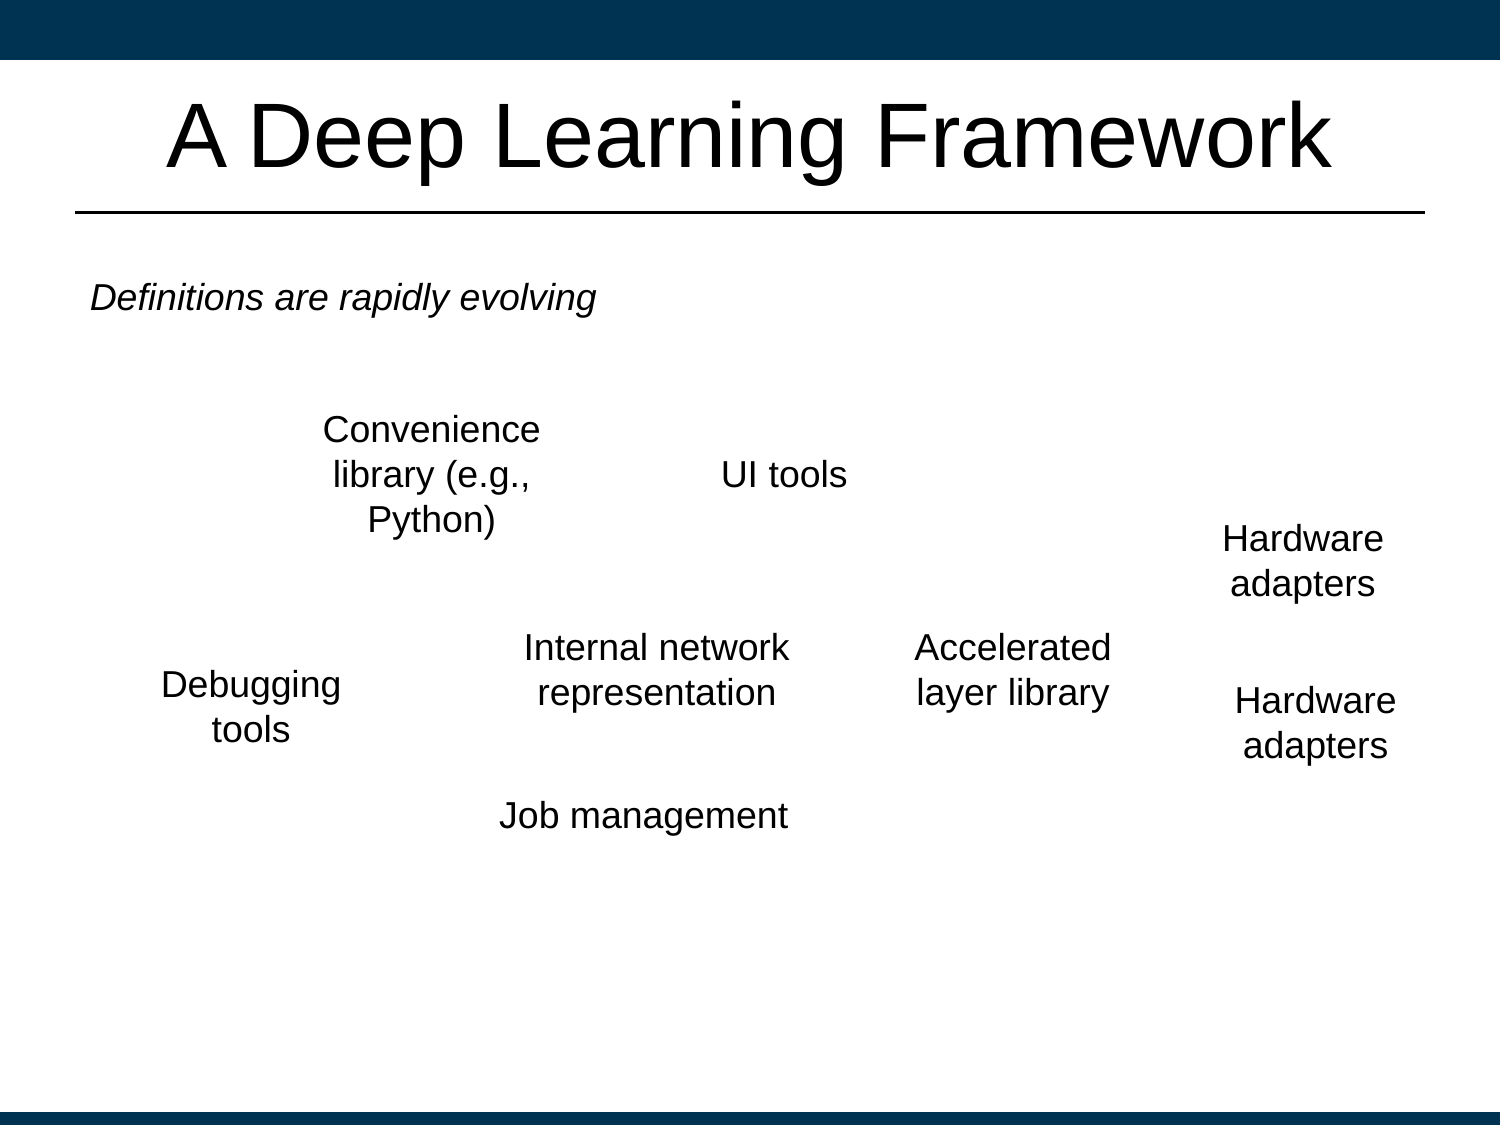

# A Deep Learning Framework
Definitions are rapidly evolving
Convenience library (e.g., Python)
UI tools
Hardware adapters
Accelerated layer library
Internal network representation
Debugging tools
Hardware adapters
Job management